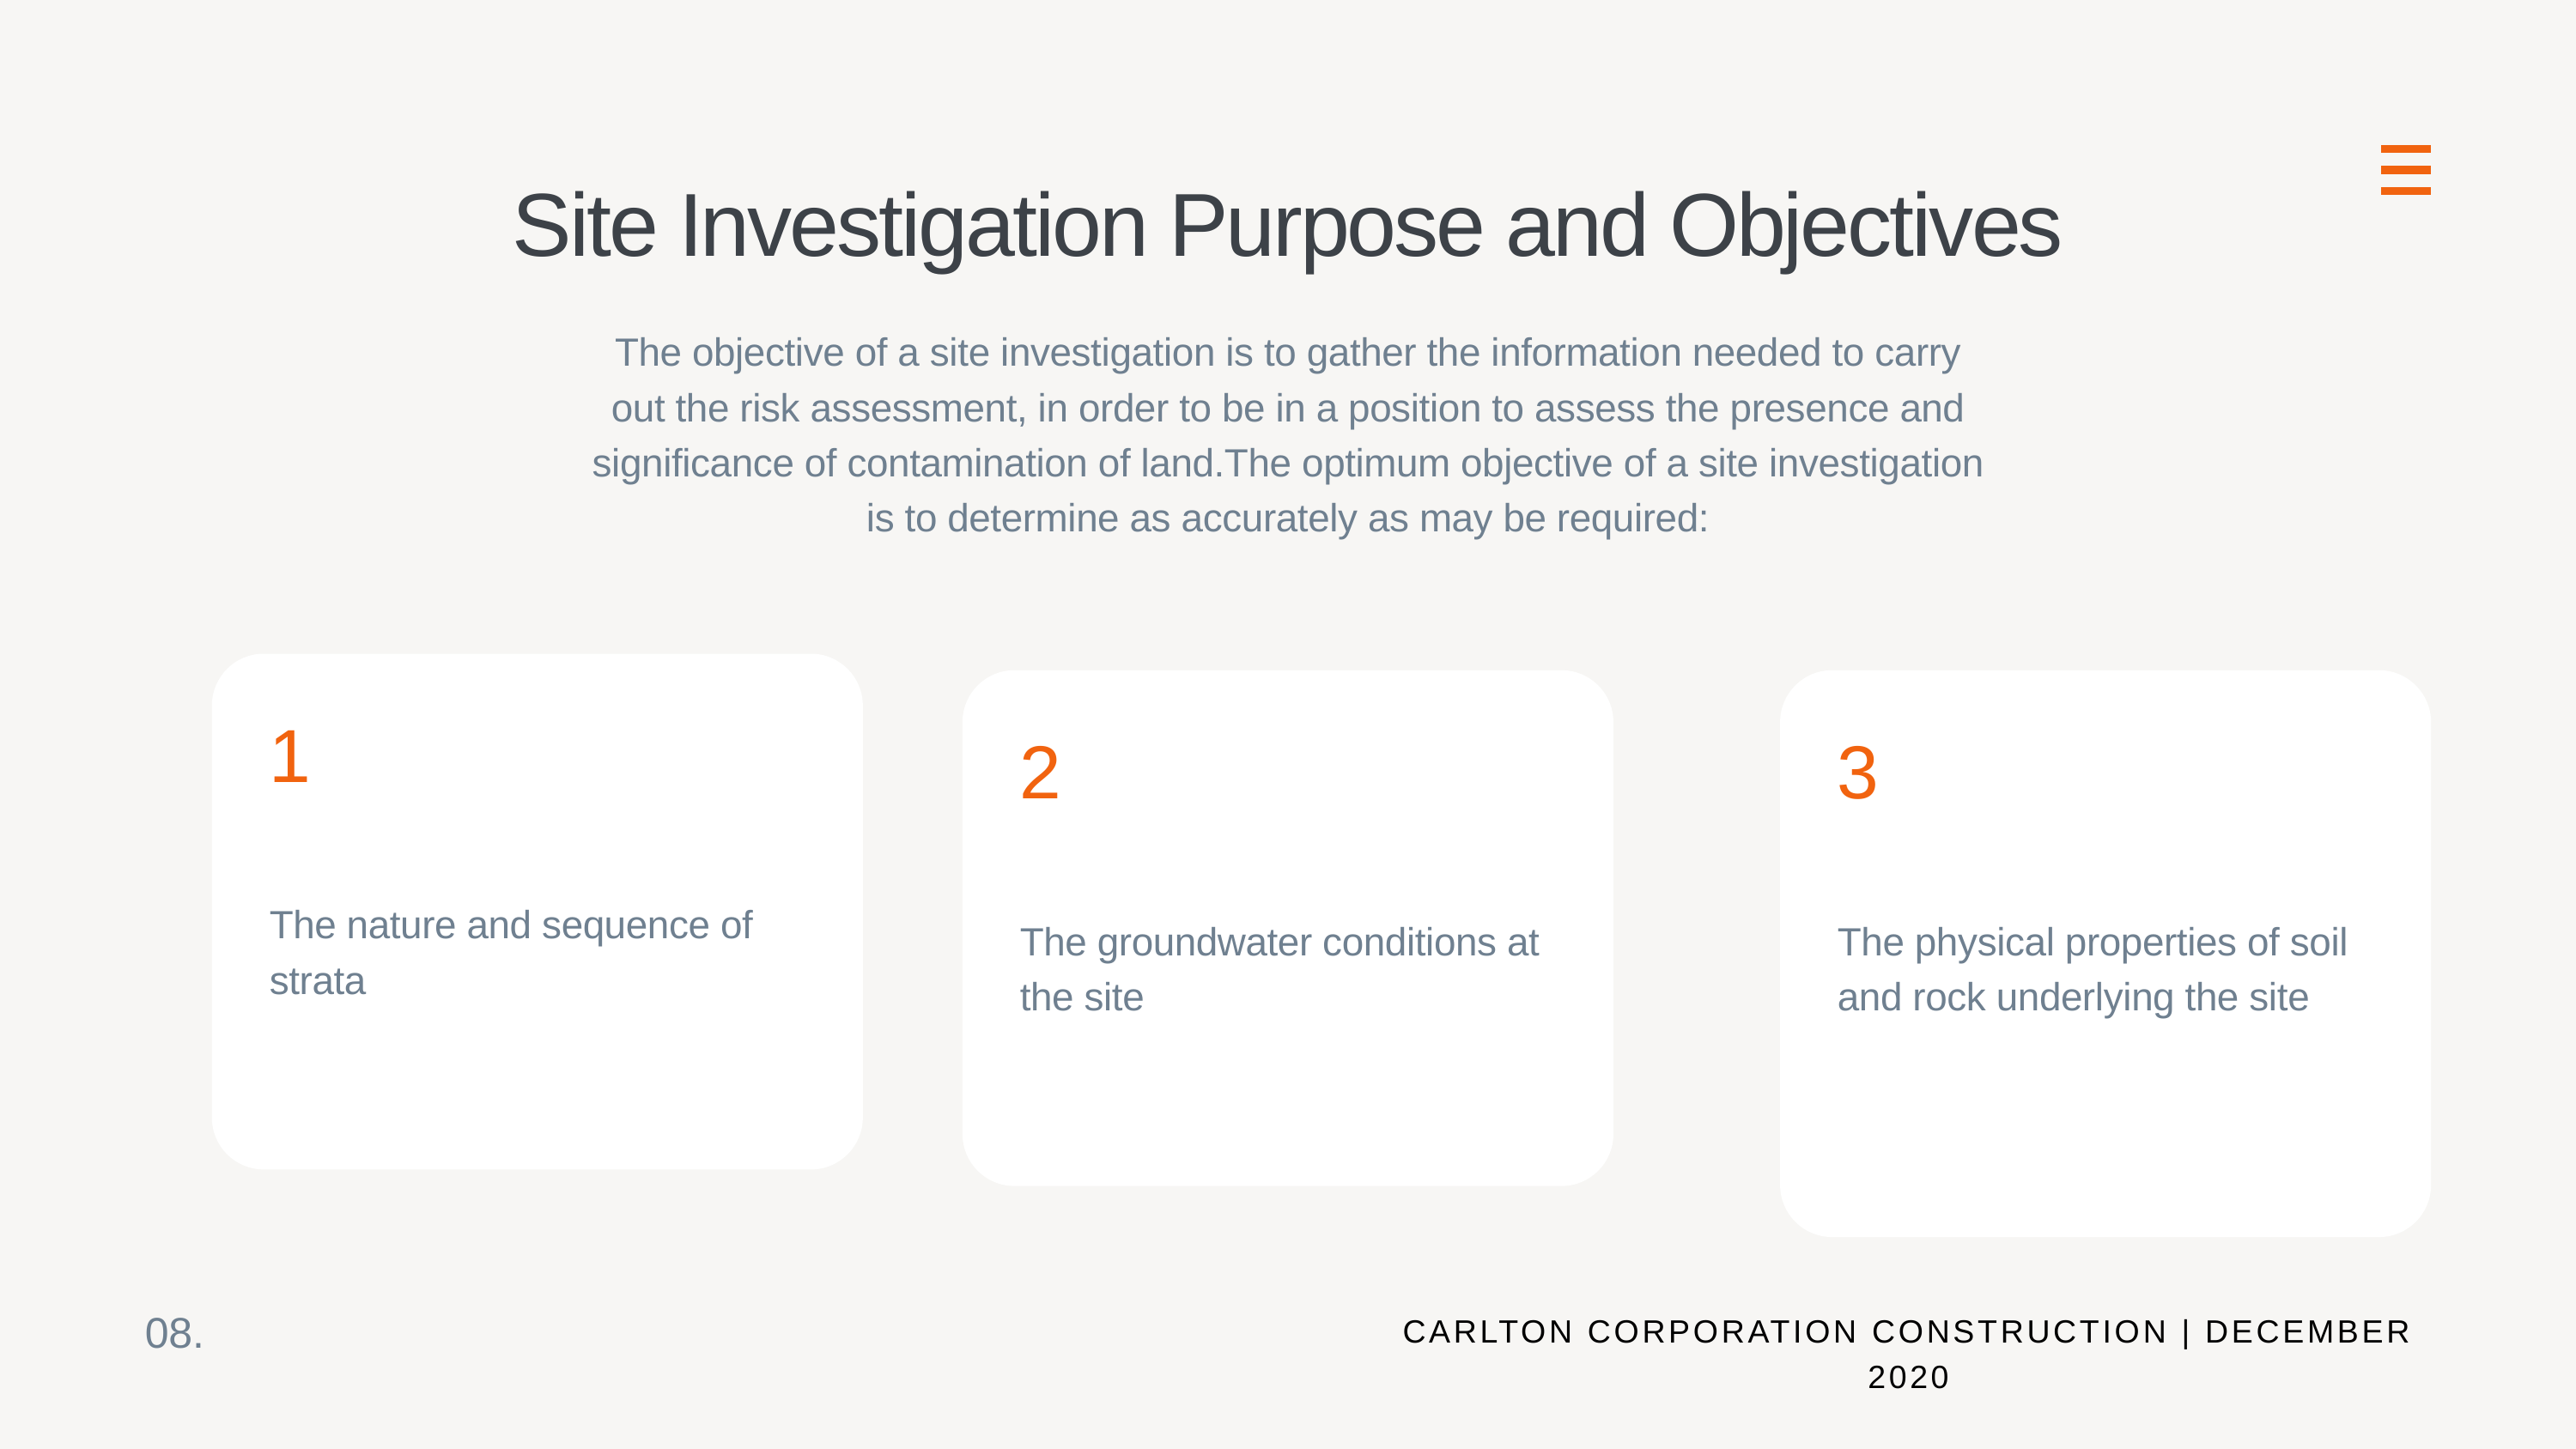

Site Investigation Purpose and Objectives
The objective of a site investigation is to gather the information needed to carry out the risk assessment, in order to be in a position to assess the presence and significance of contamination of land.The optimum objective of a site investigation is to determine as accurately as may be required:

1
The nature and sequence of strata

2
The groundwater conditions at the site

3
The physical properties of soil and rock underlying the site

08.
CARLTON CORPORATION CONSTRUCTION | DECEMBER 2020